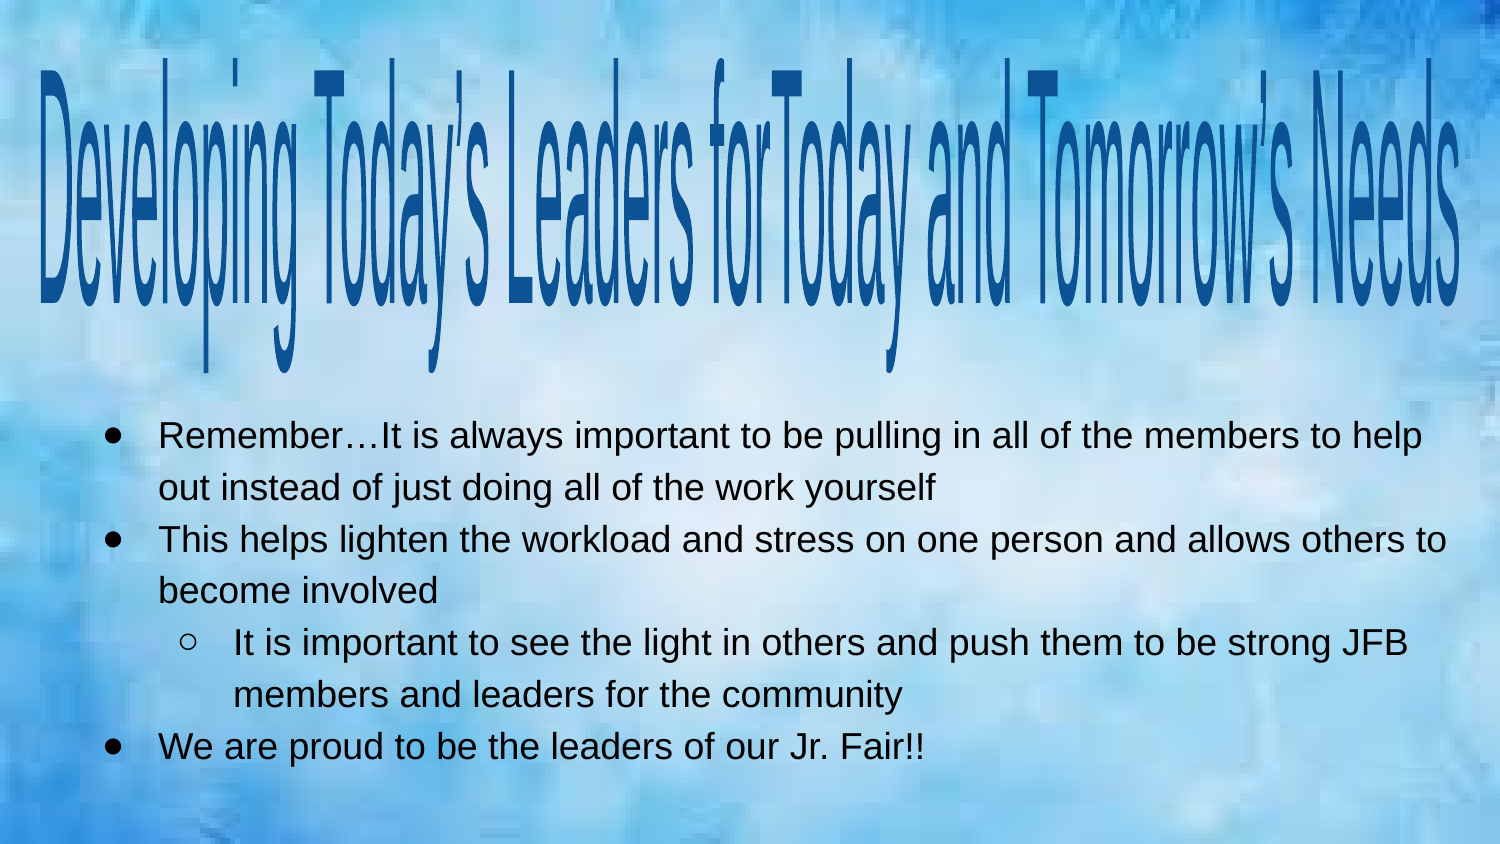

Developing Today’s Leaders for
Today and Tomorrow’s Needs
Remember…It is always important to be pulling in all of the members to help out instead of just doing all of the work yourself
This helps lighten the workload and stress on one person and allows others to become involved
It is important to see the light in others and push them to be strong JFB members and leaders for the community
We are proud to be the leaders of our Jr. Fair!!